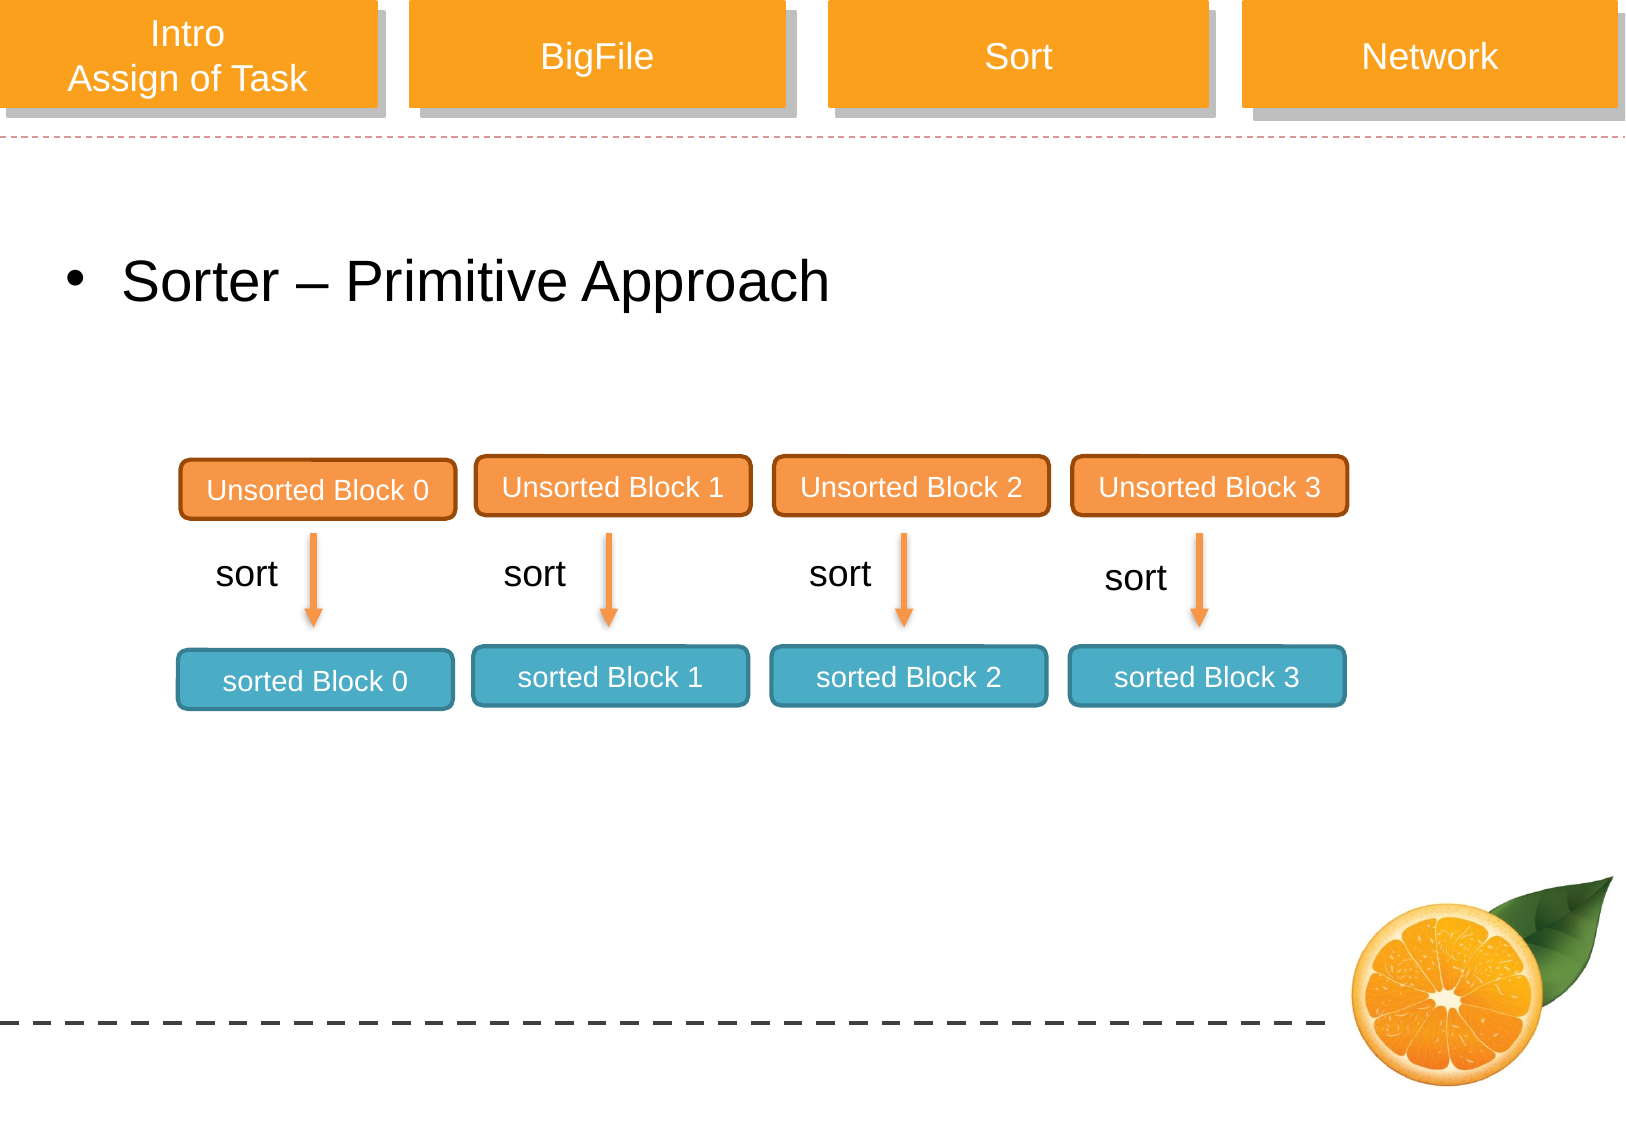

Sorter – Primitive Approach
Unsorted Block 1
Unsorted Block 2
Unsorted Block 3
Unsorted Block 0
sort
sort
sort
sort
sorted Block 1
sorted Block 2
sorted Block 3
sorted Block 0